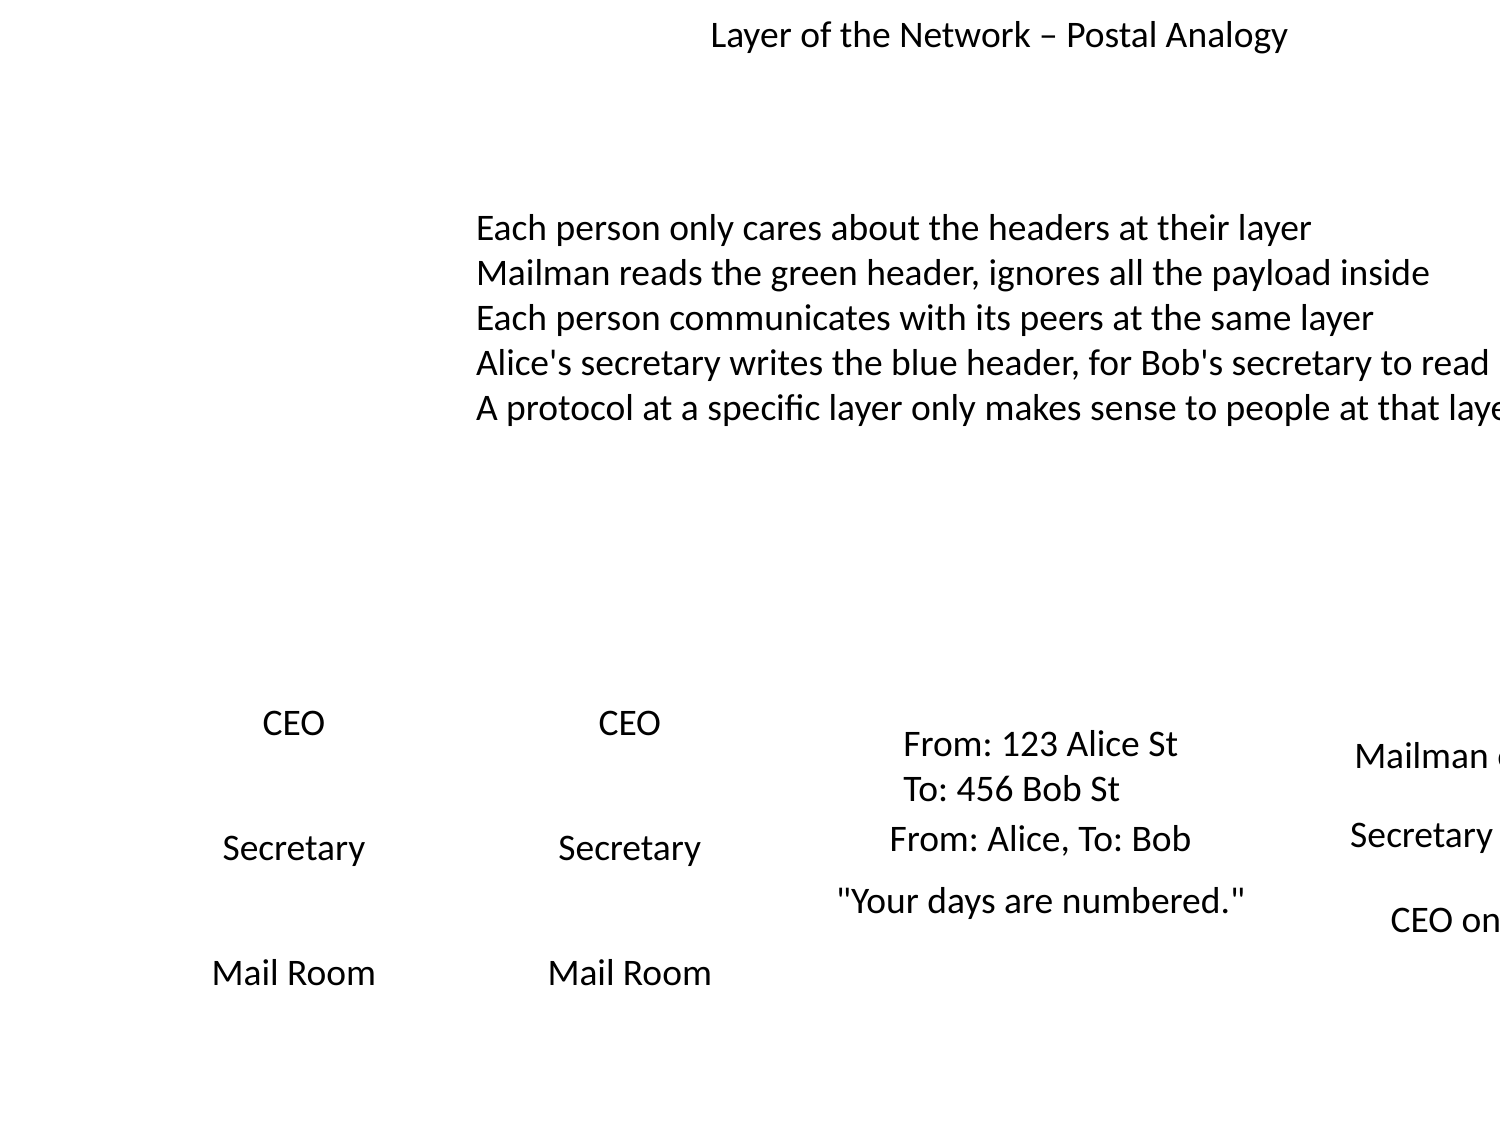

Layer of the Network – Postal Analogy
Each person only cares about the headers at their layer
Mailman reads the green header, ignores all the payload inside
Each person communicates with its peers at the same layer
Alice's secretary writes the blue header, for Bob's secretary to read
A protocol at a specific layer only makes sense to people at that layer
CEO
CEO
From: 123 Alice St
To: 456 Bob St
Mailman only cares about this.
Secretary only cares about this.
From: Alice, To: Bob
Secretary
Secretary
"Your days are numbered."
CEO only cares about this.
Mail Room
Mail Room